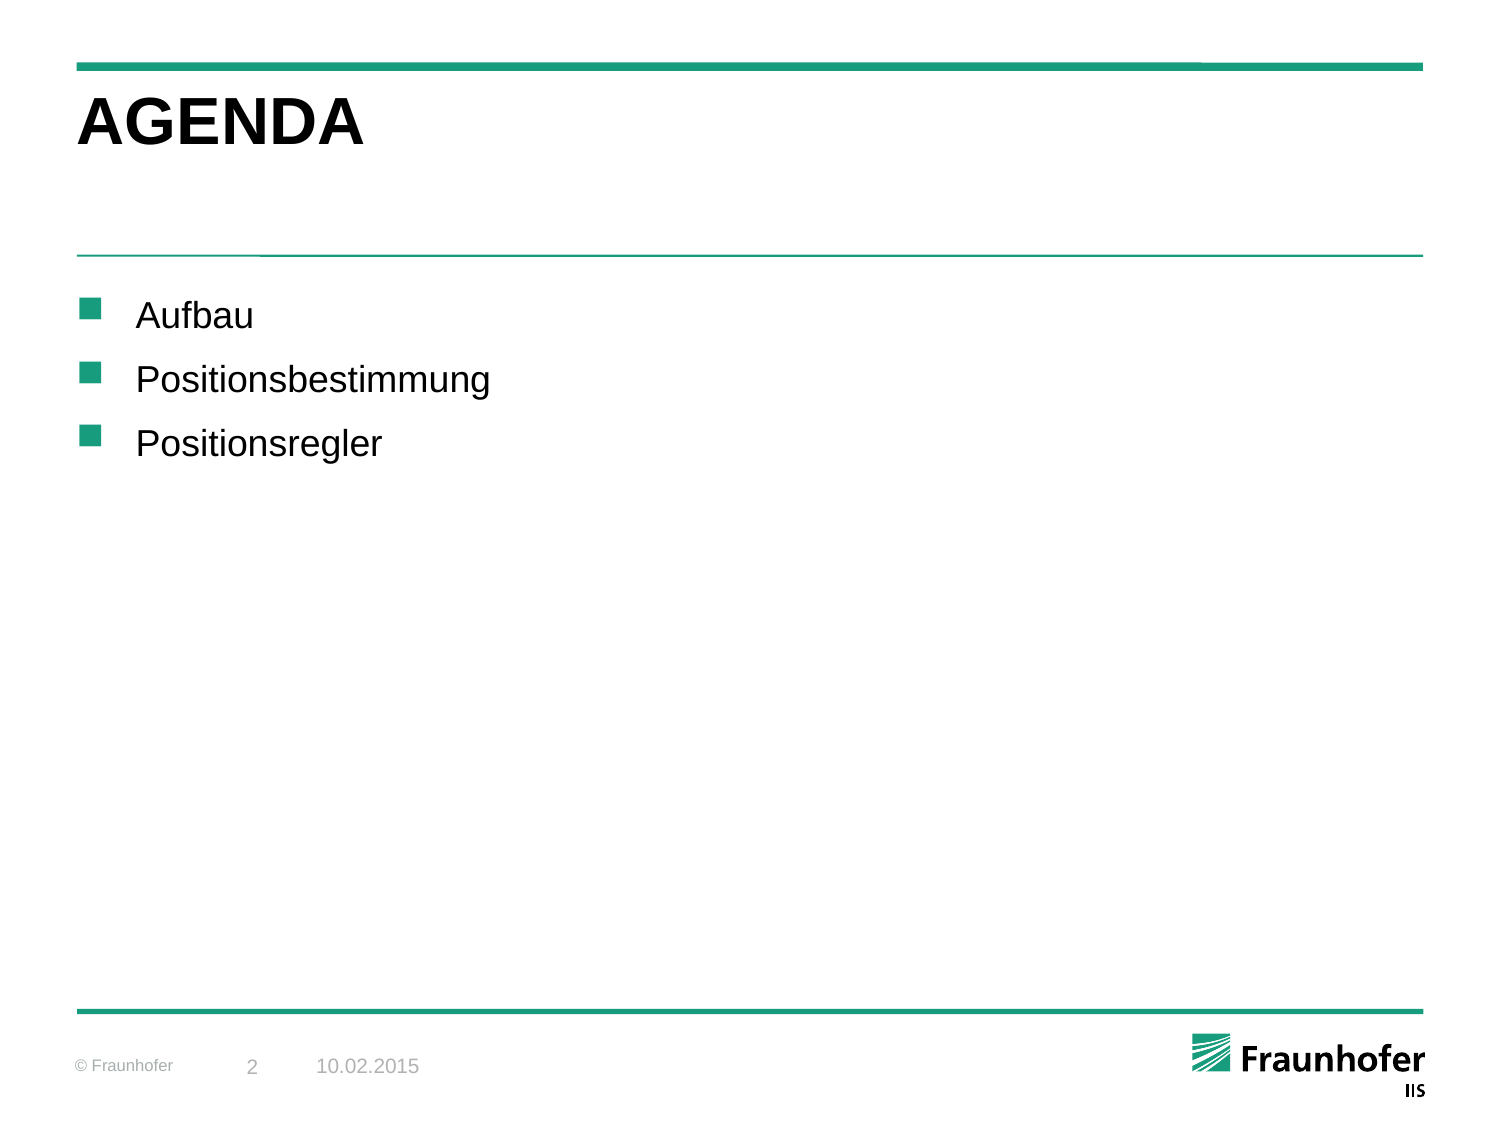

# Agenda
Aufbau
Positionsbestimmung
Positionsregler

10.02.2015
2